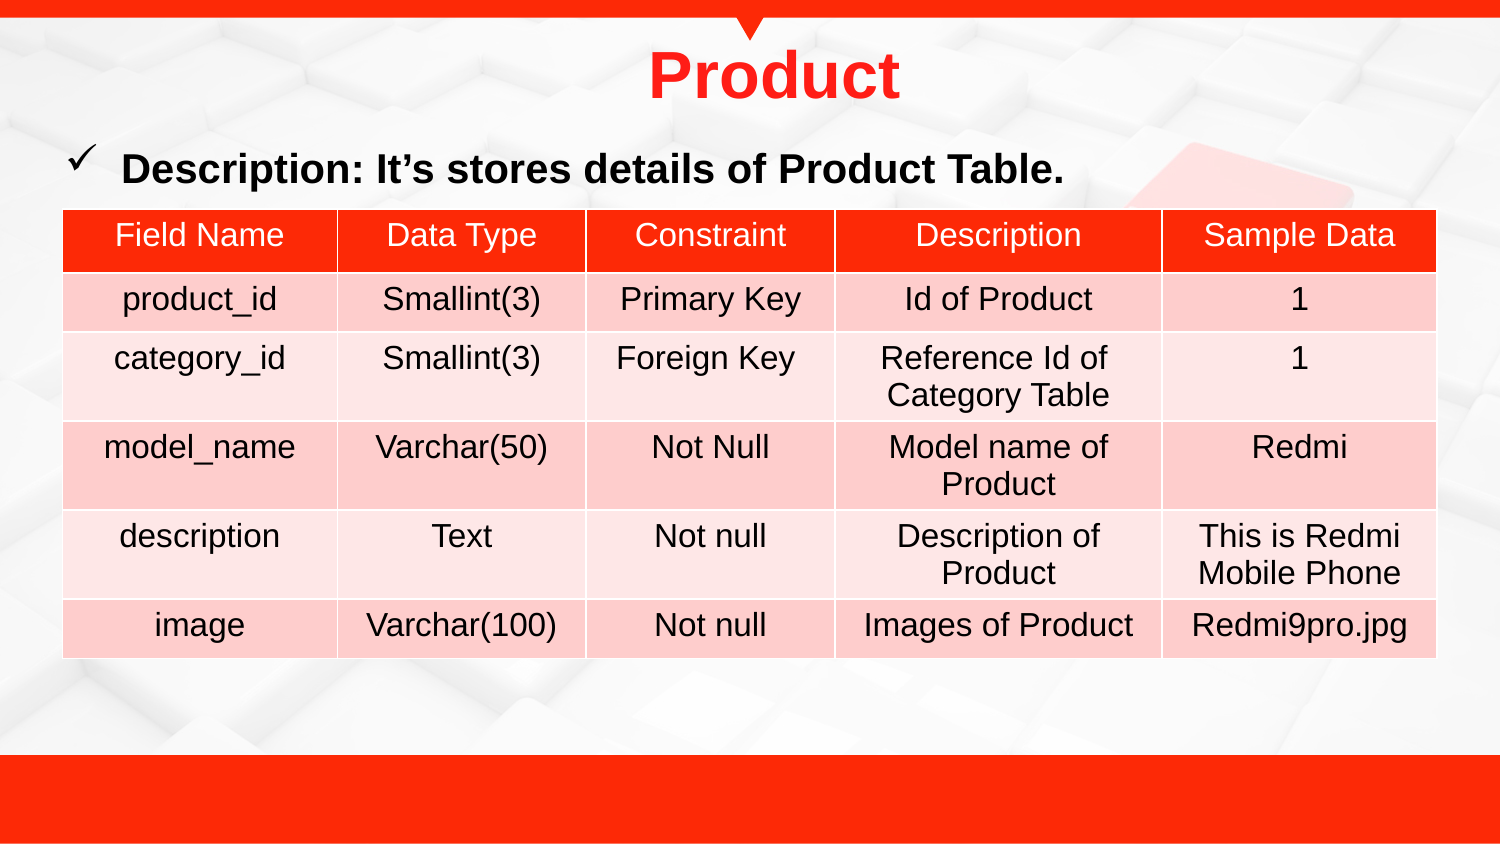

Product
Description: It’s stores details of Product Table.
| Field Name | Data Type | Constraint | Description | Sample Data |
| --- | --- | --- | --- | --- |
| product\_id | Smallint(3) | Primary Key | Id of Product | 1 |
| category\_id | Smallint(3) | Foreign Key | Reference Id of Category Table | 1 |
| model\_name | Varchar(50) | Not Null | Model name of Product | Redmi |
| description | Text | Not null | Description of Product | This is Redmi Mobile Phone |
| image | Varchar(100) | Not null | Images of Product | Redmi9pro.jpg |